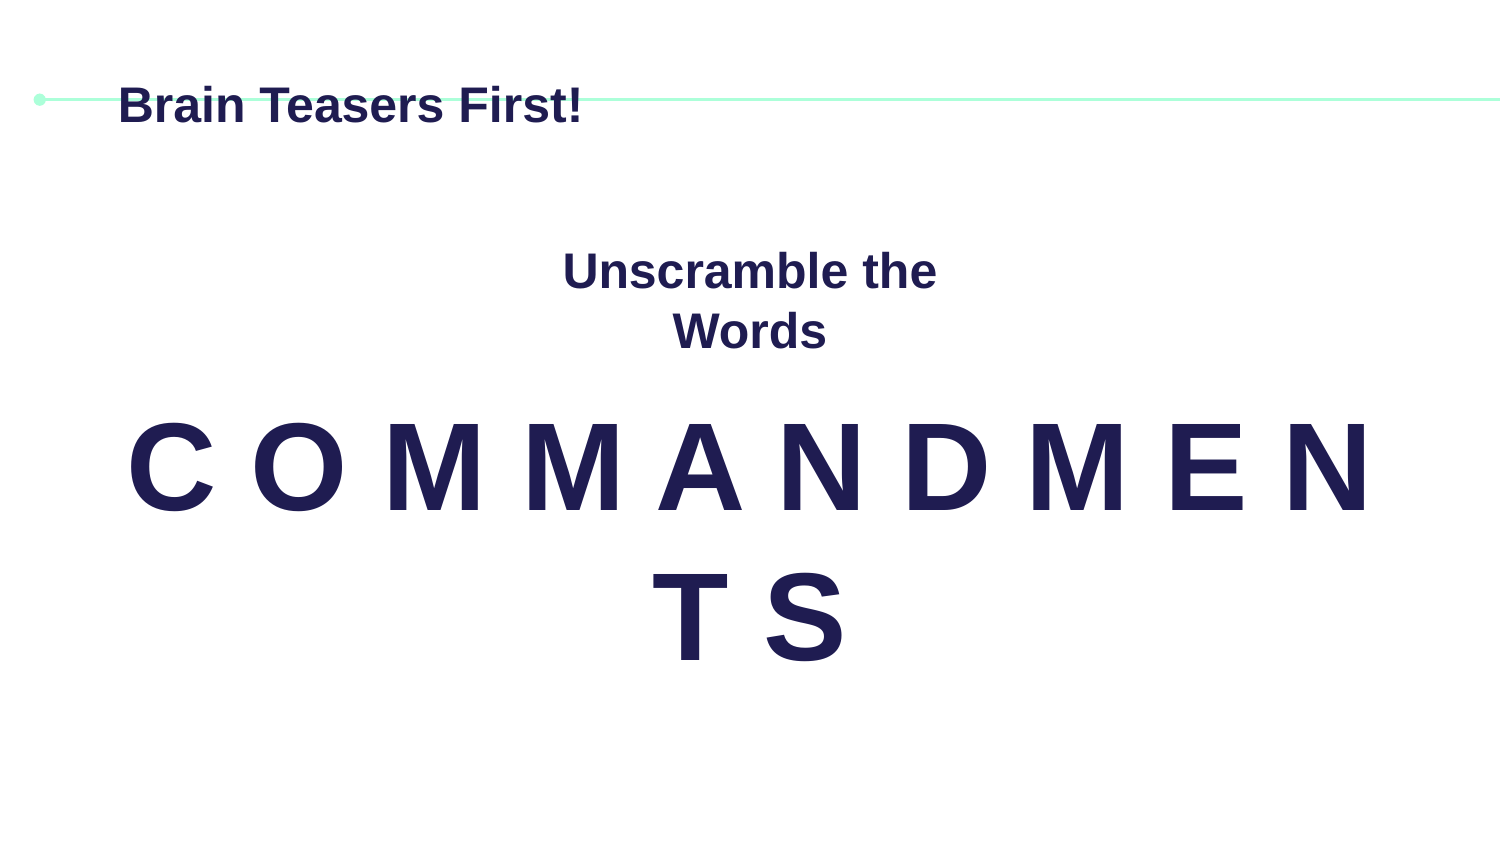

# Brain Teasers First!
Unscramble the Words
C O M M A N D M E N T S